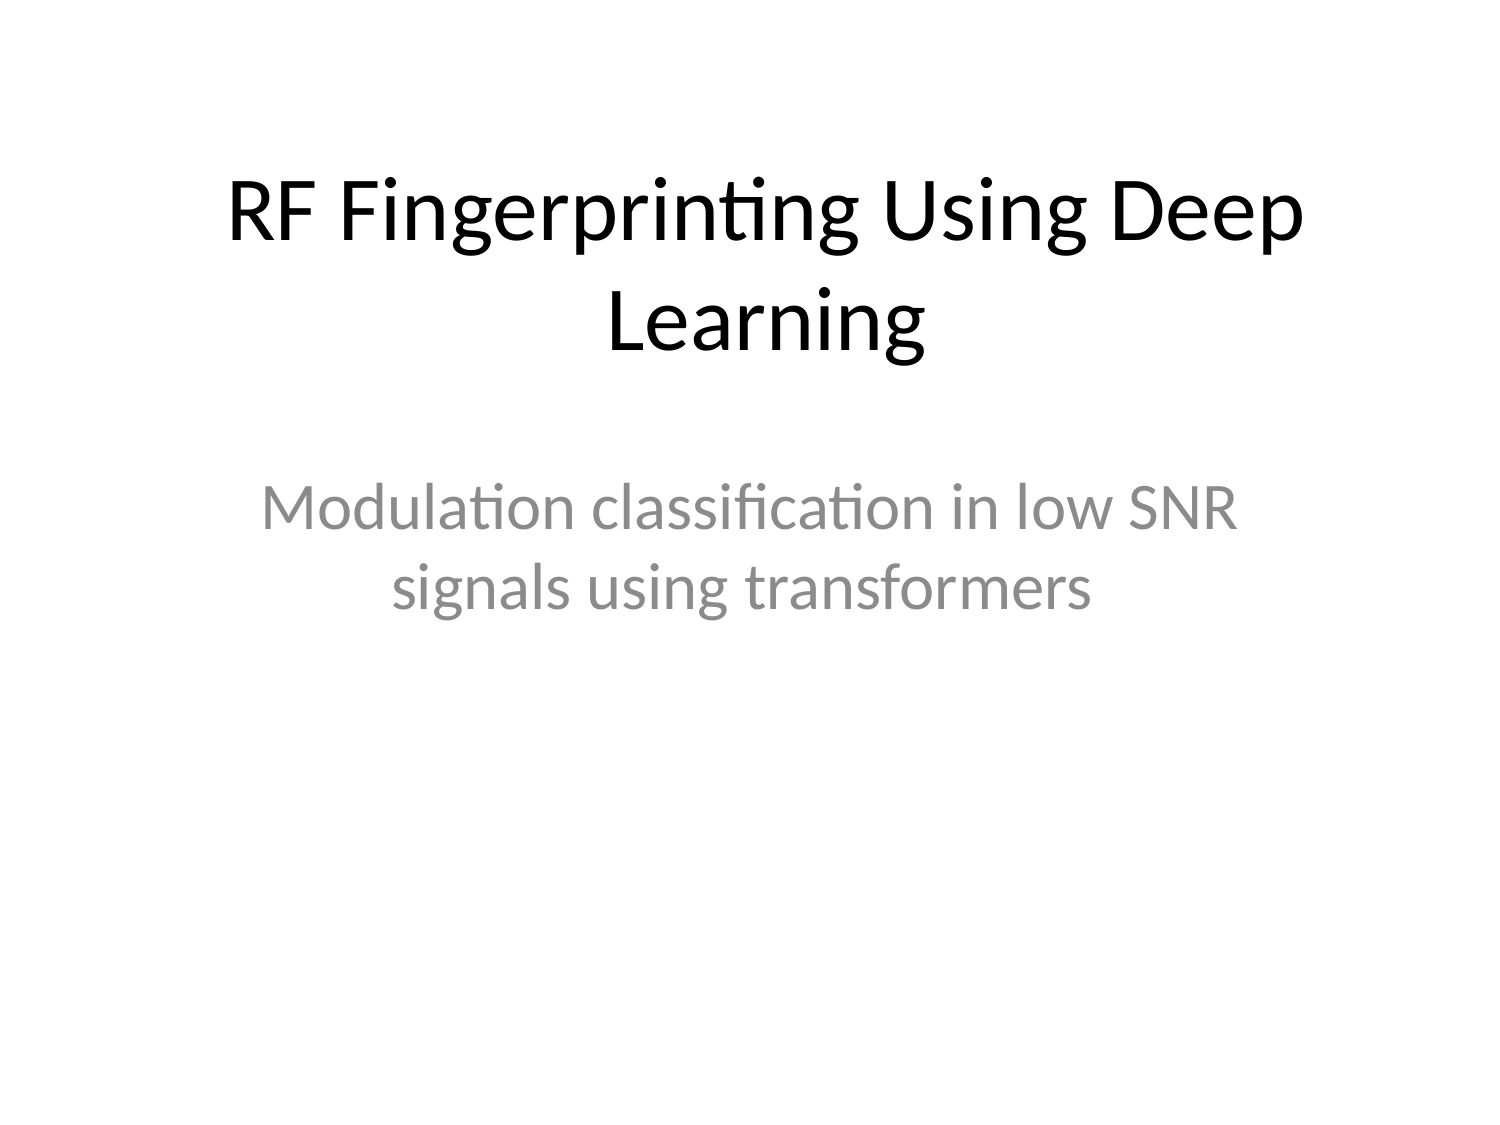

# RF Fingerprinting Using Deep Learning
Modulation classification in low SNR signals using transformers